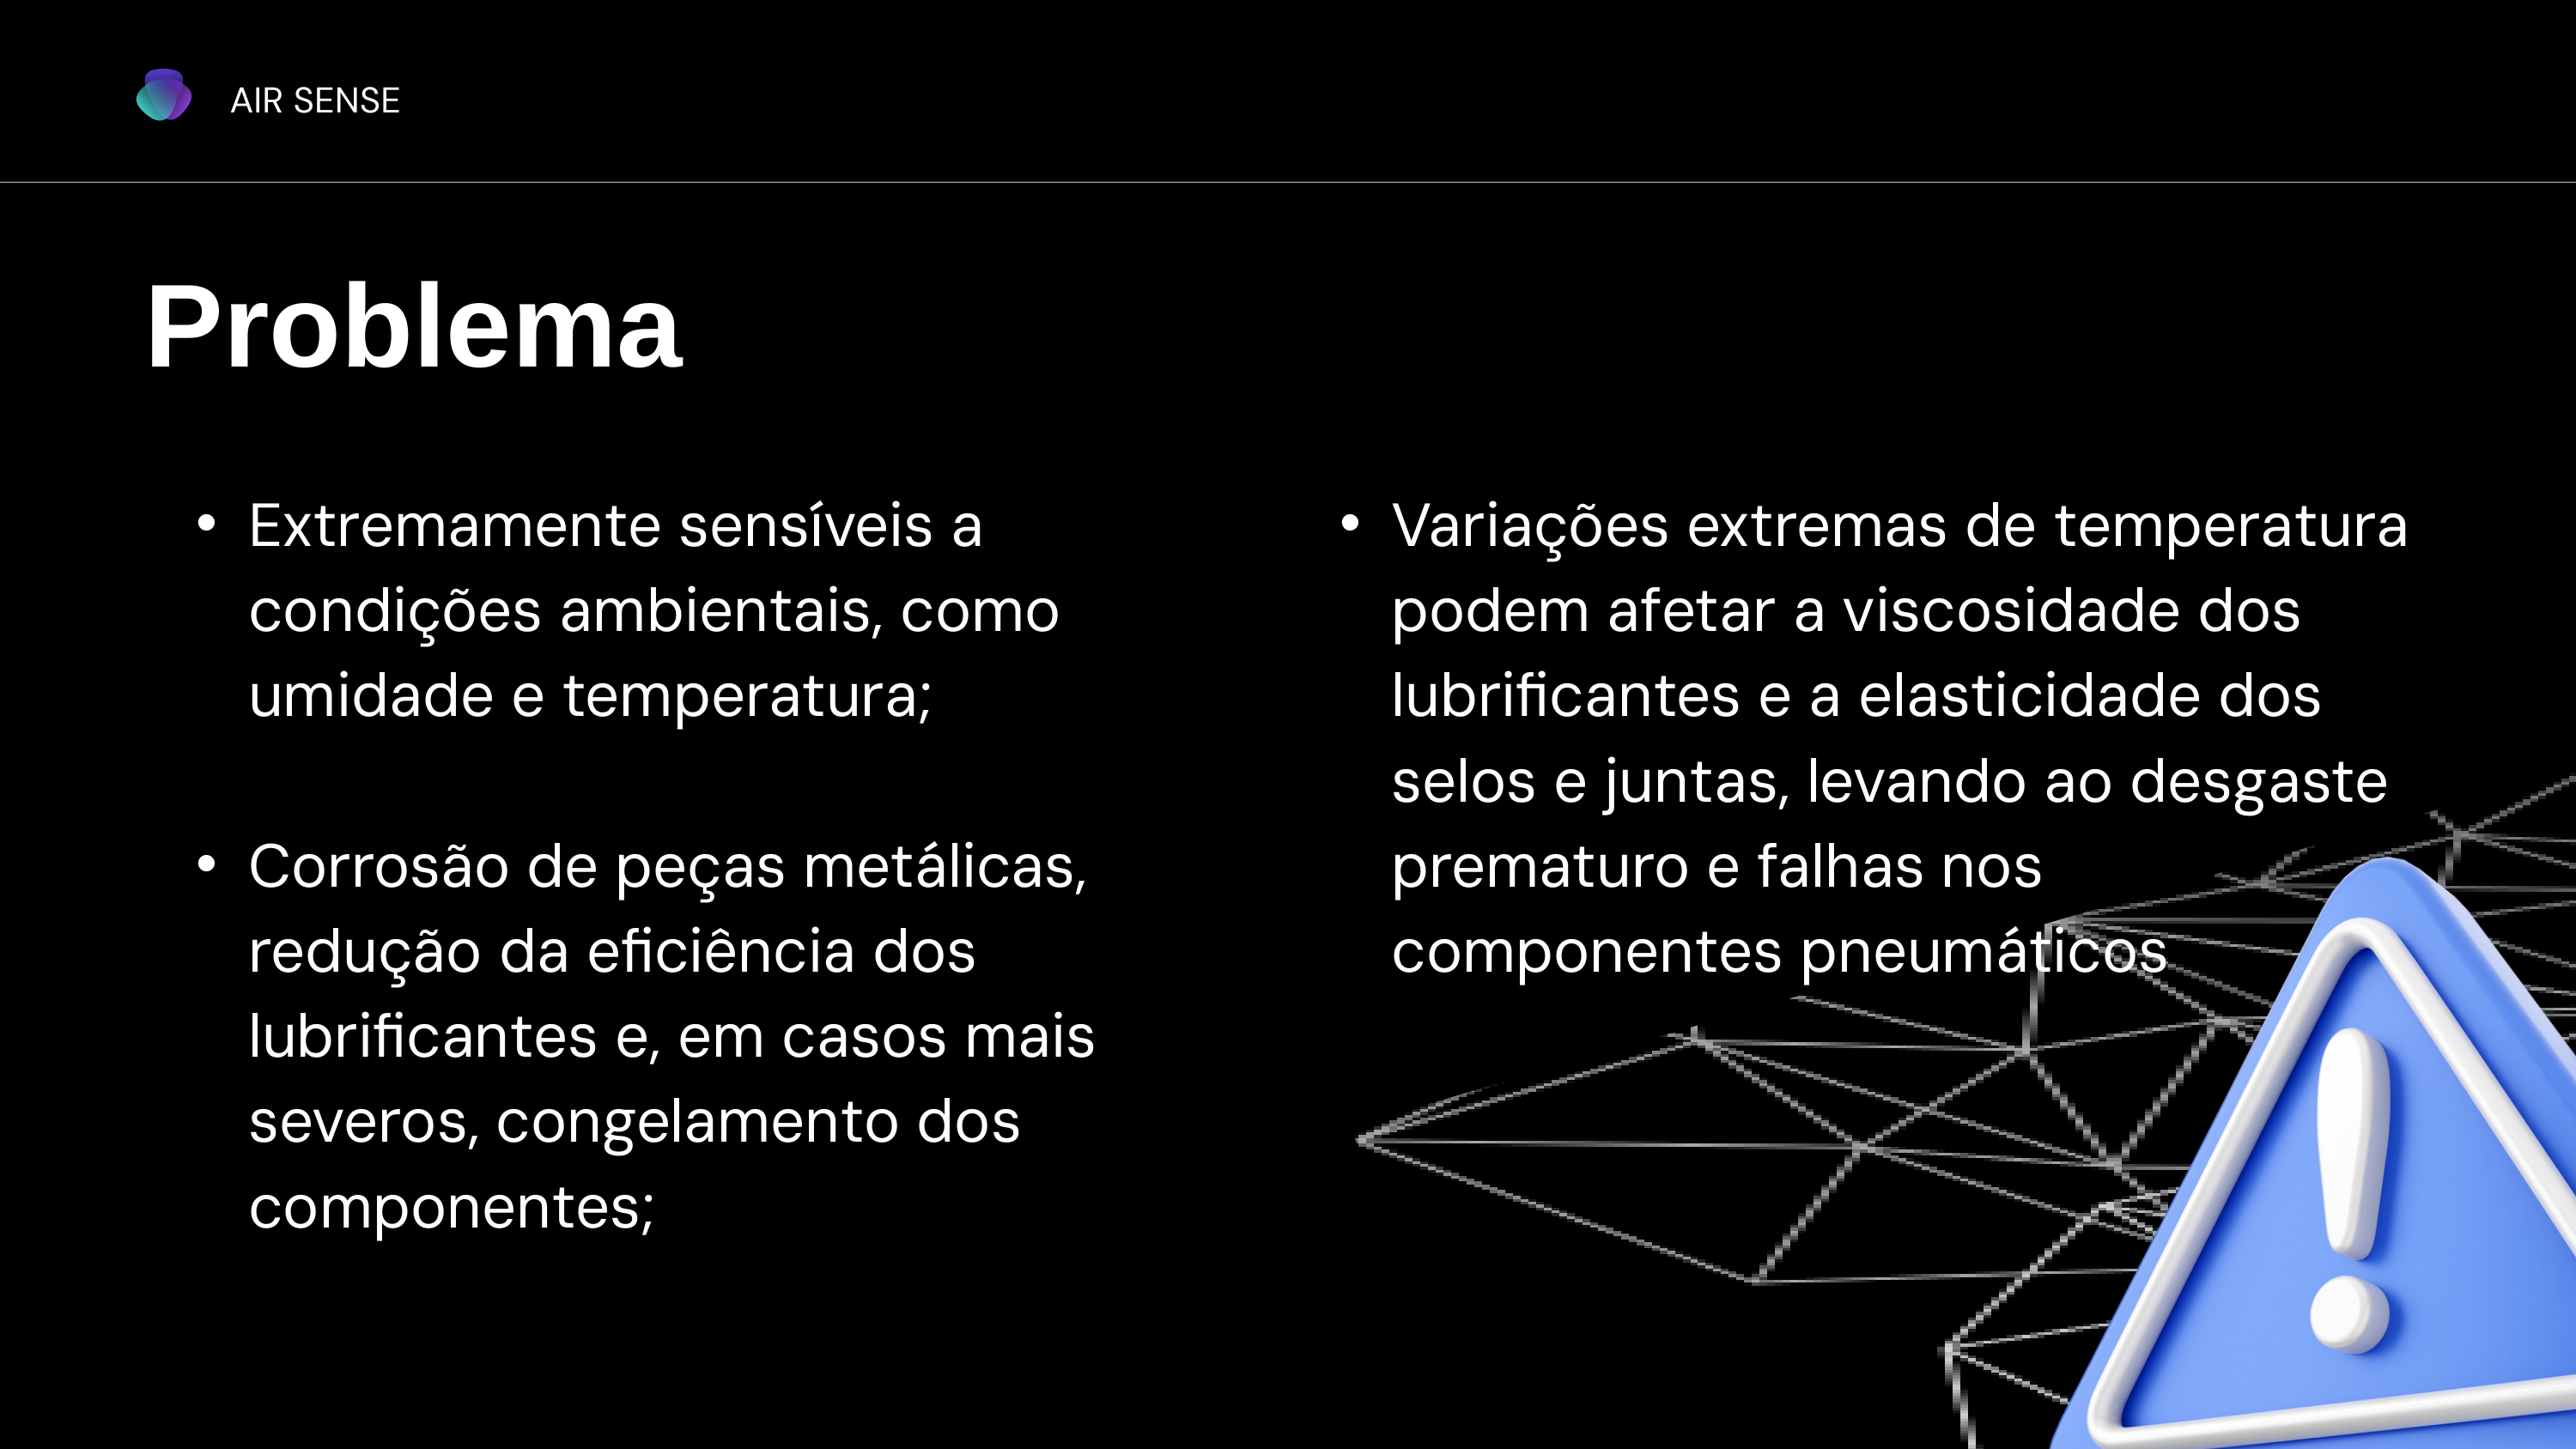

AIR SENSE

Problema
Extremamente sensíveis a condições ambientais, como umidade e temperatura;

Corrosão de peças metálicas, redução da eficiência dos lubrificantes e, em casos mais severos, congelamento dos componentes;
Variações extremas de temperatura podem afetar a viscosidade dos lubrificantes e a elasticidade dos selos e juntas, levando ao desgaste prematuro e falhas nos componentes pneumáticos